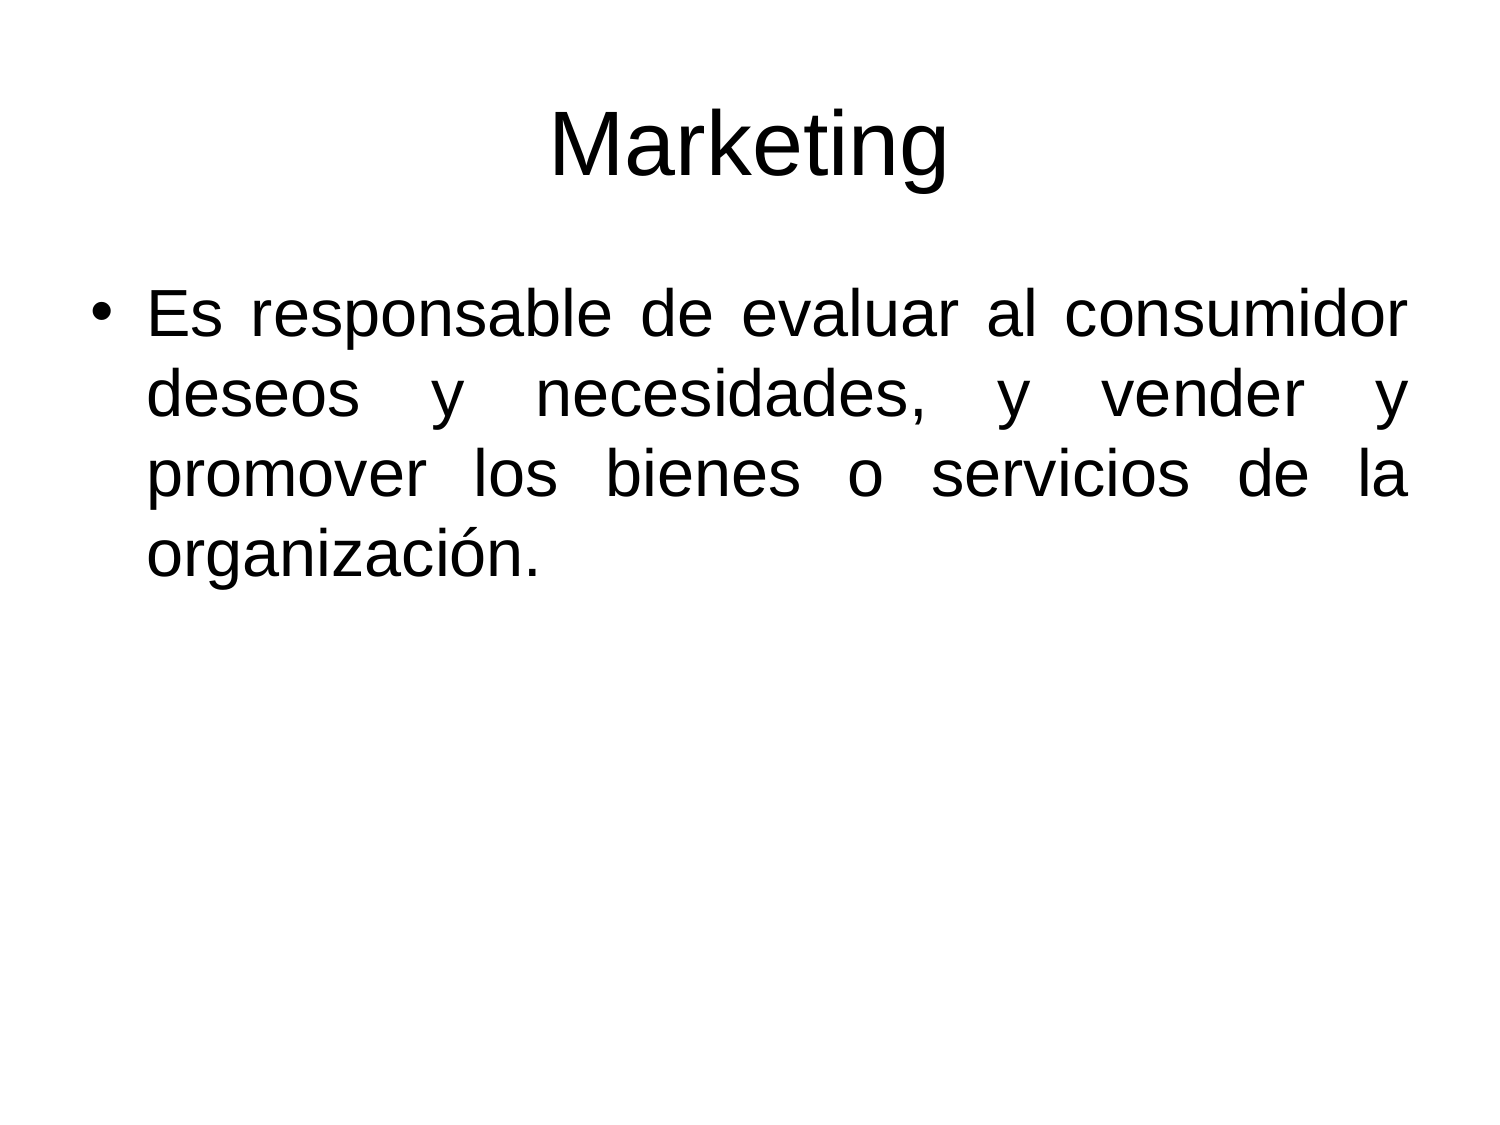

# Marketing
Es responsable de evaluar al consumidor deseos y necesidades, y vender y promover los bienes o servicios de la organización.